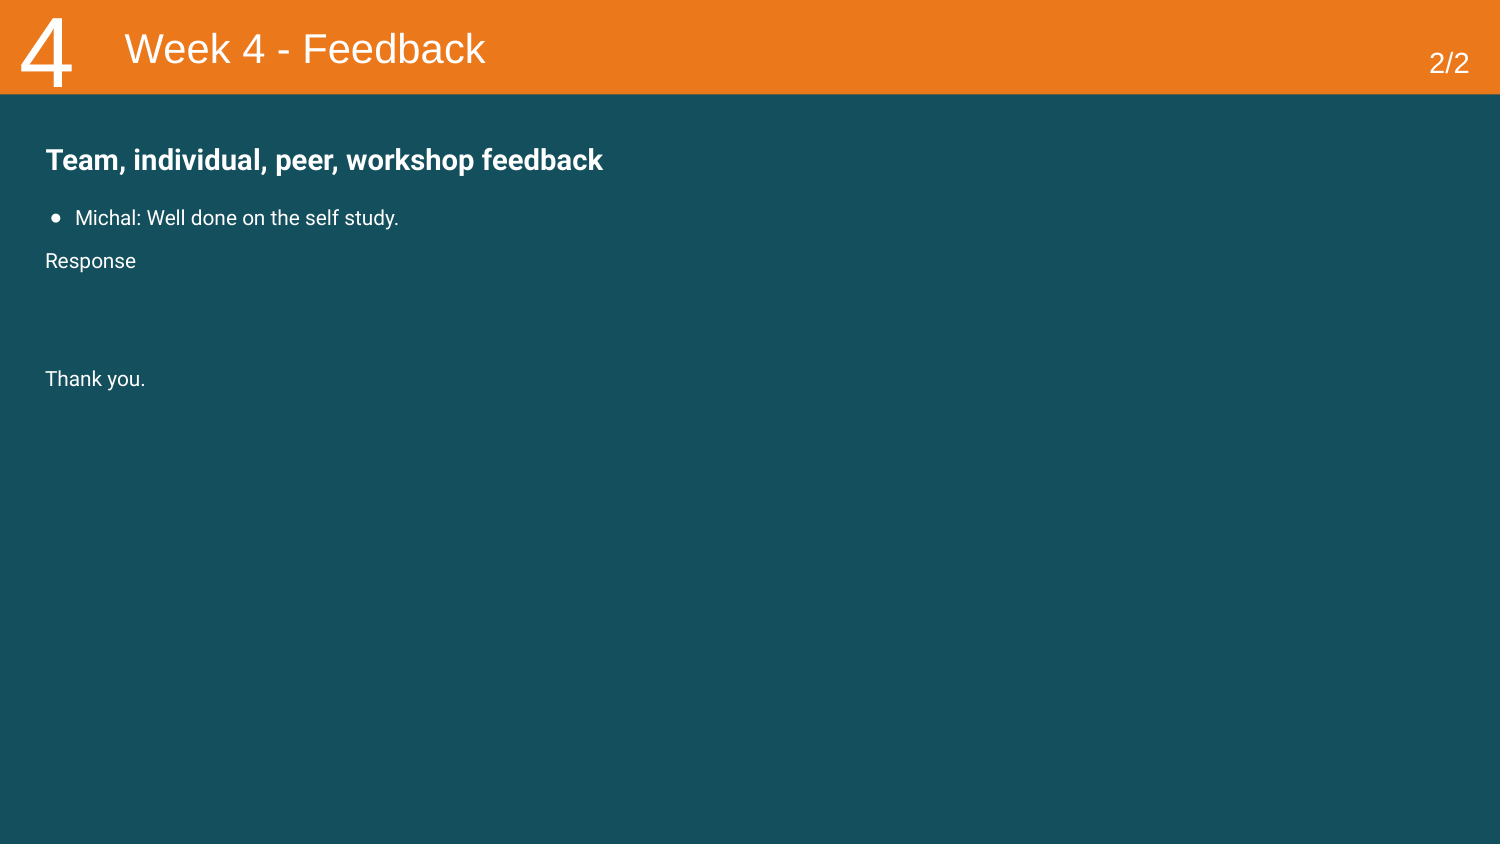

4
# Week 4 - Feedback
2/2
Team, individual, peer, workshop feedback
Michal: Well done on the self study.
Response

Thank you.